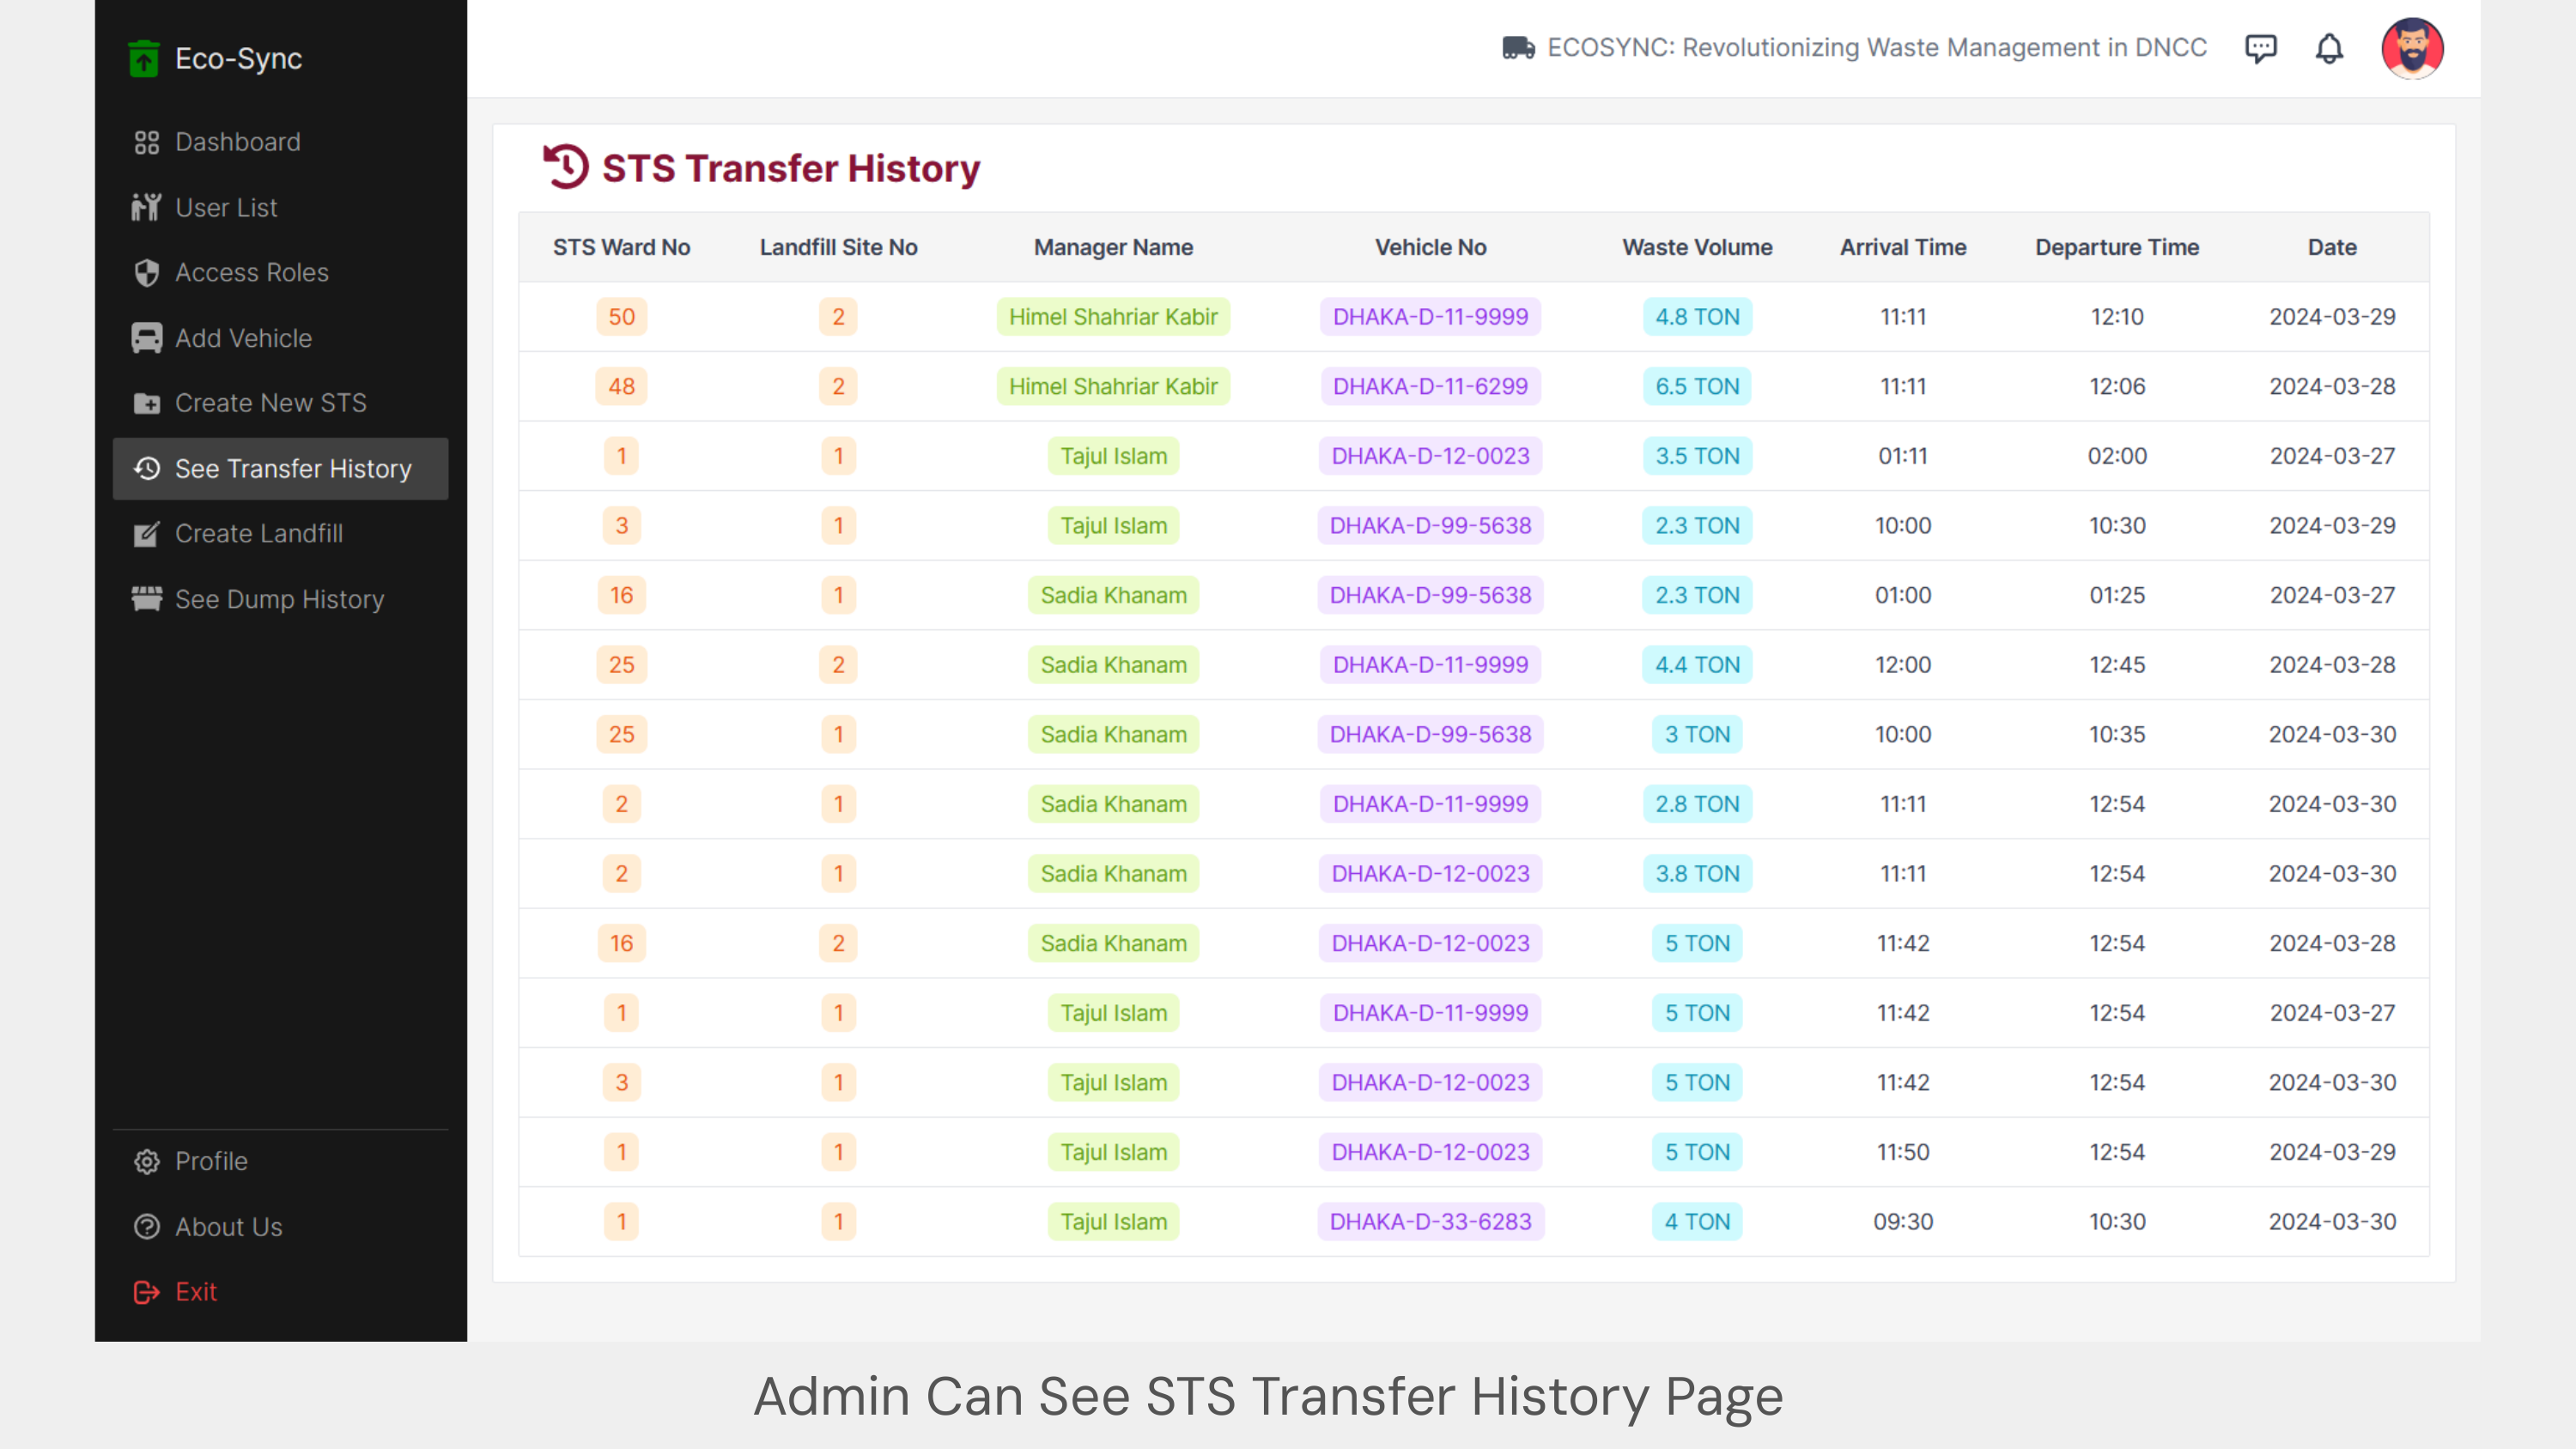

Admin Can See STS Transfer History Page